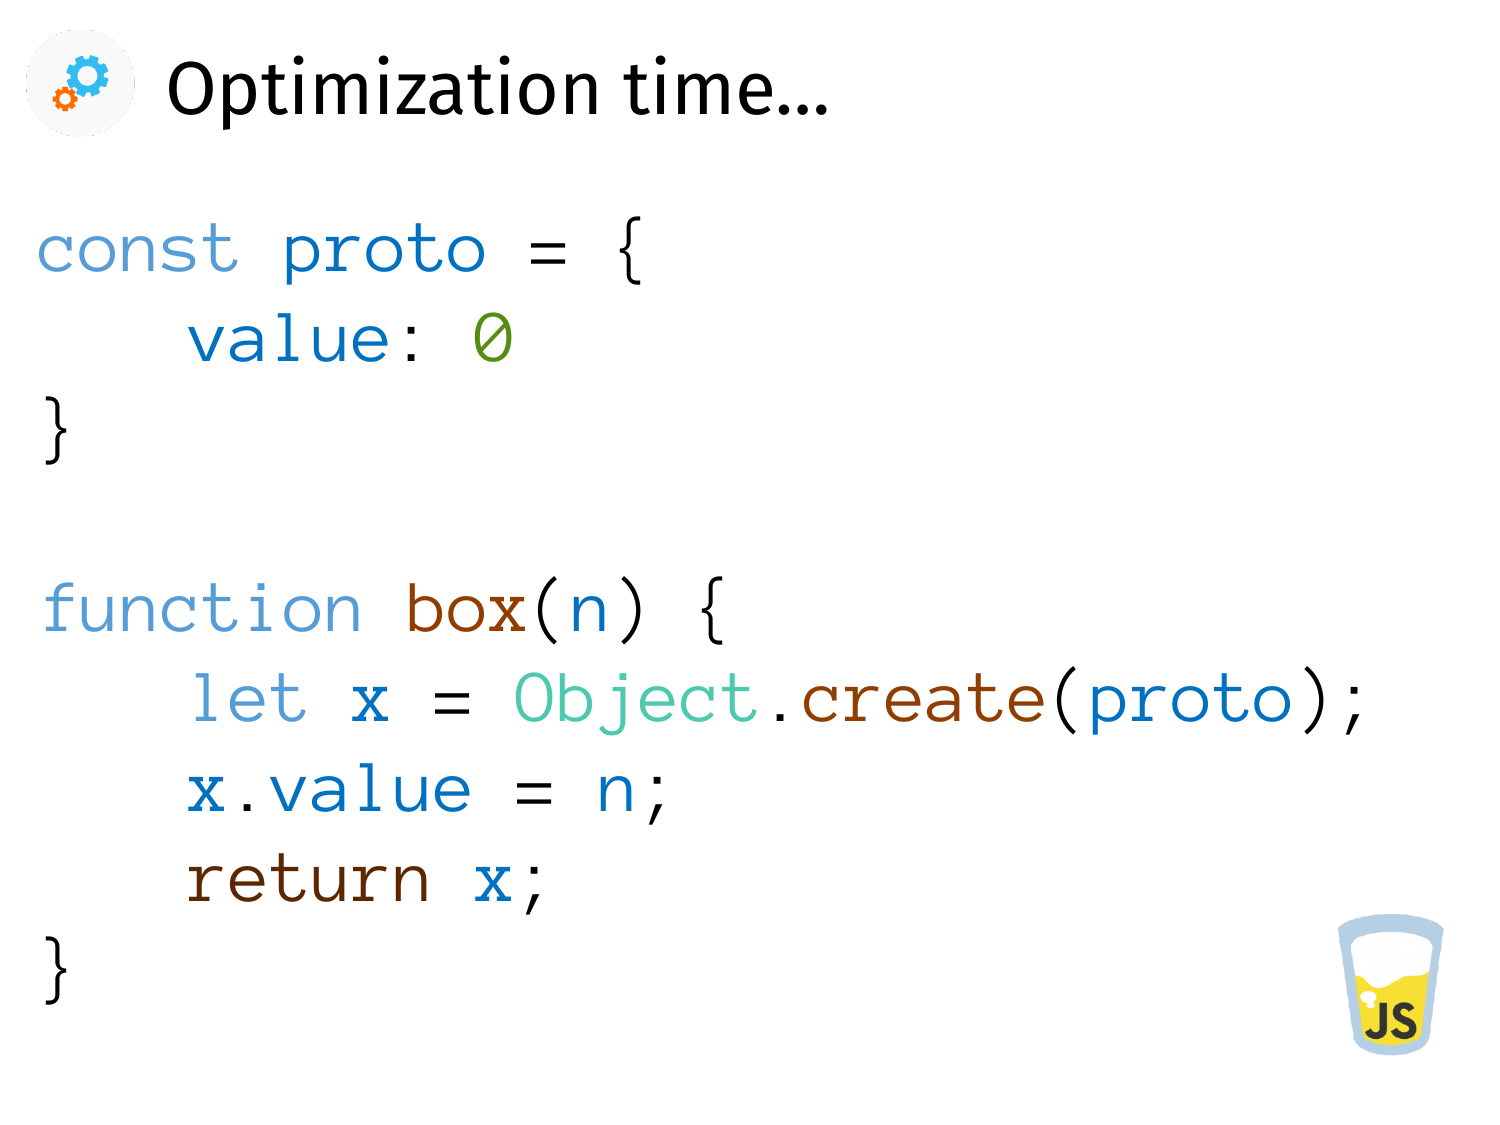

# Optimization time…
const proto = {
	value: 0
}
function box(n) {
	let x = Object.create(proto);
	x.value = n;
	return x;
}